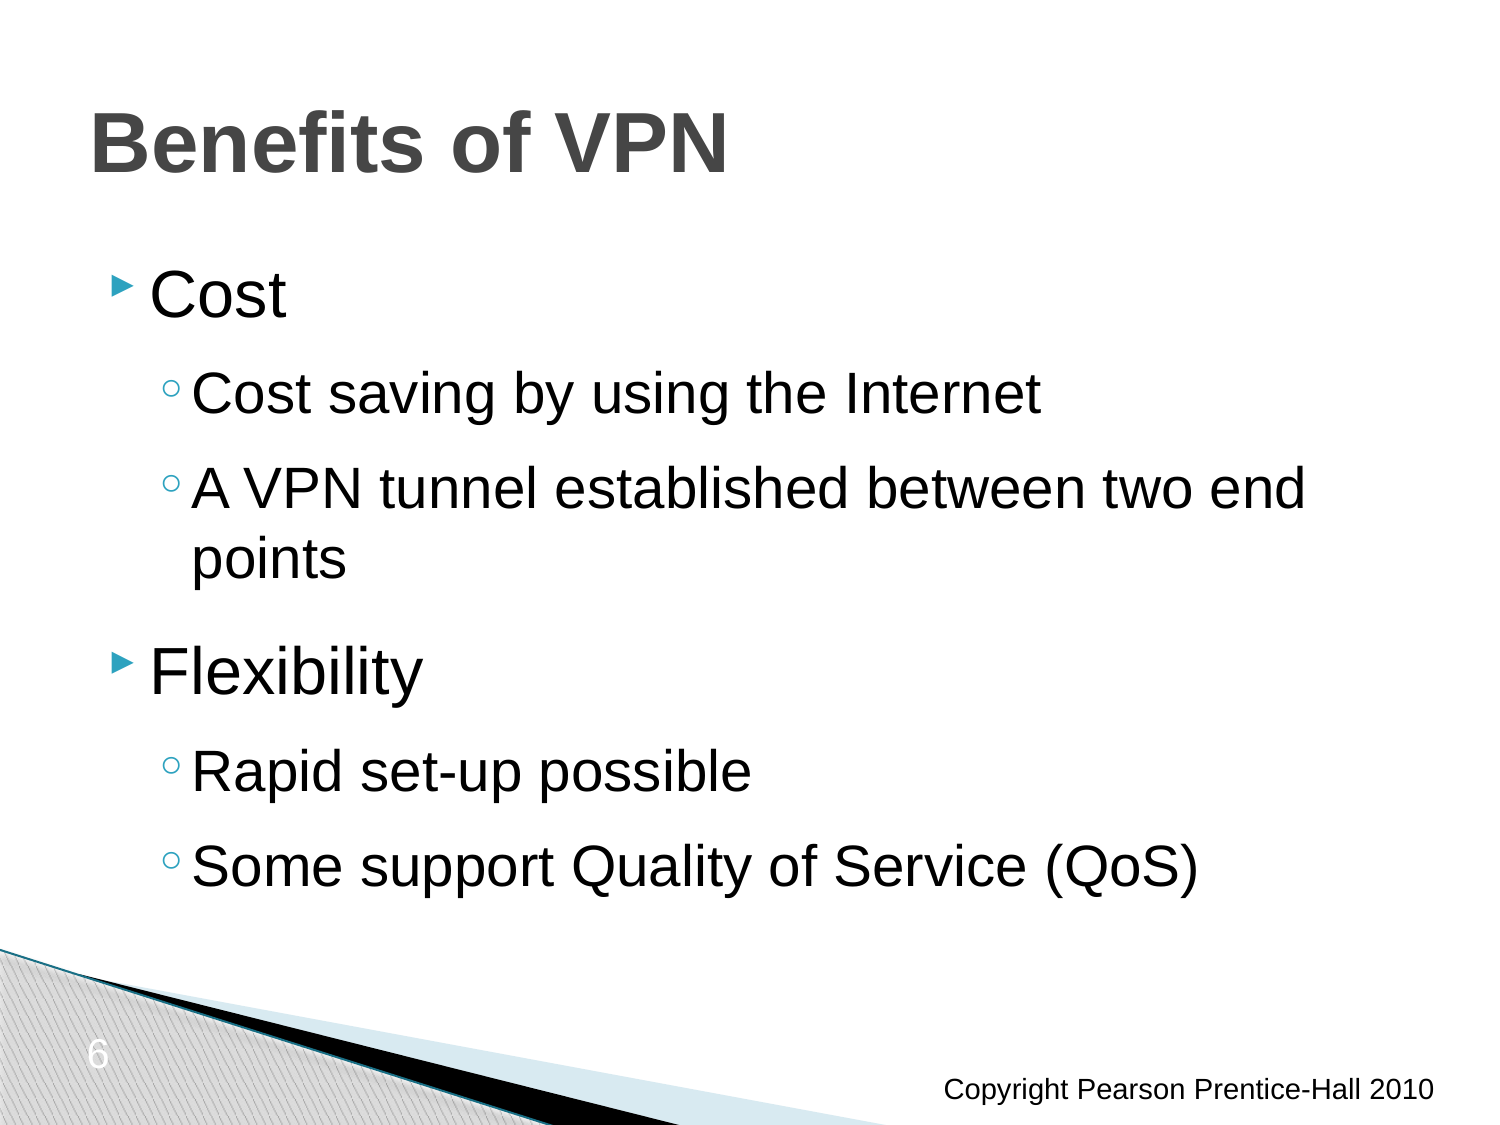

# Benefits of VPN
Cost
Cost saving by using the Internet
A VPN tunnel established between two end points
Flexibility
Rapid set-up possible
Some support Quality of Service (QoS)
6
Copyright Pearson Prentice-Hall 2010